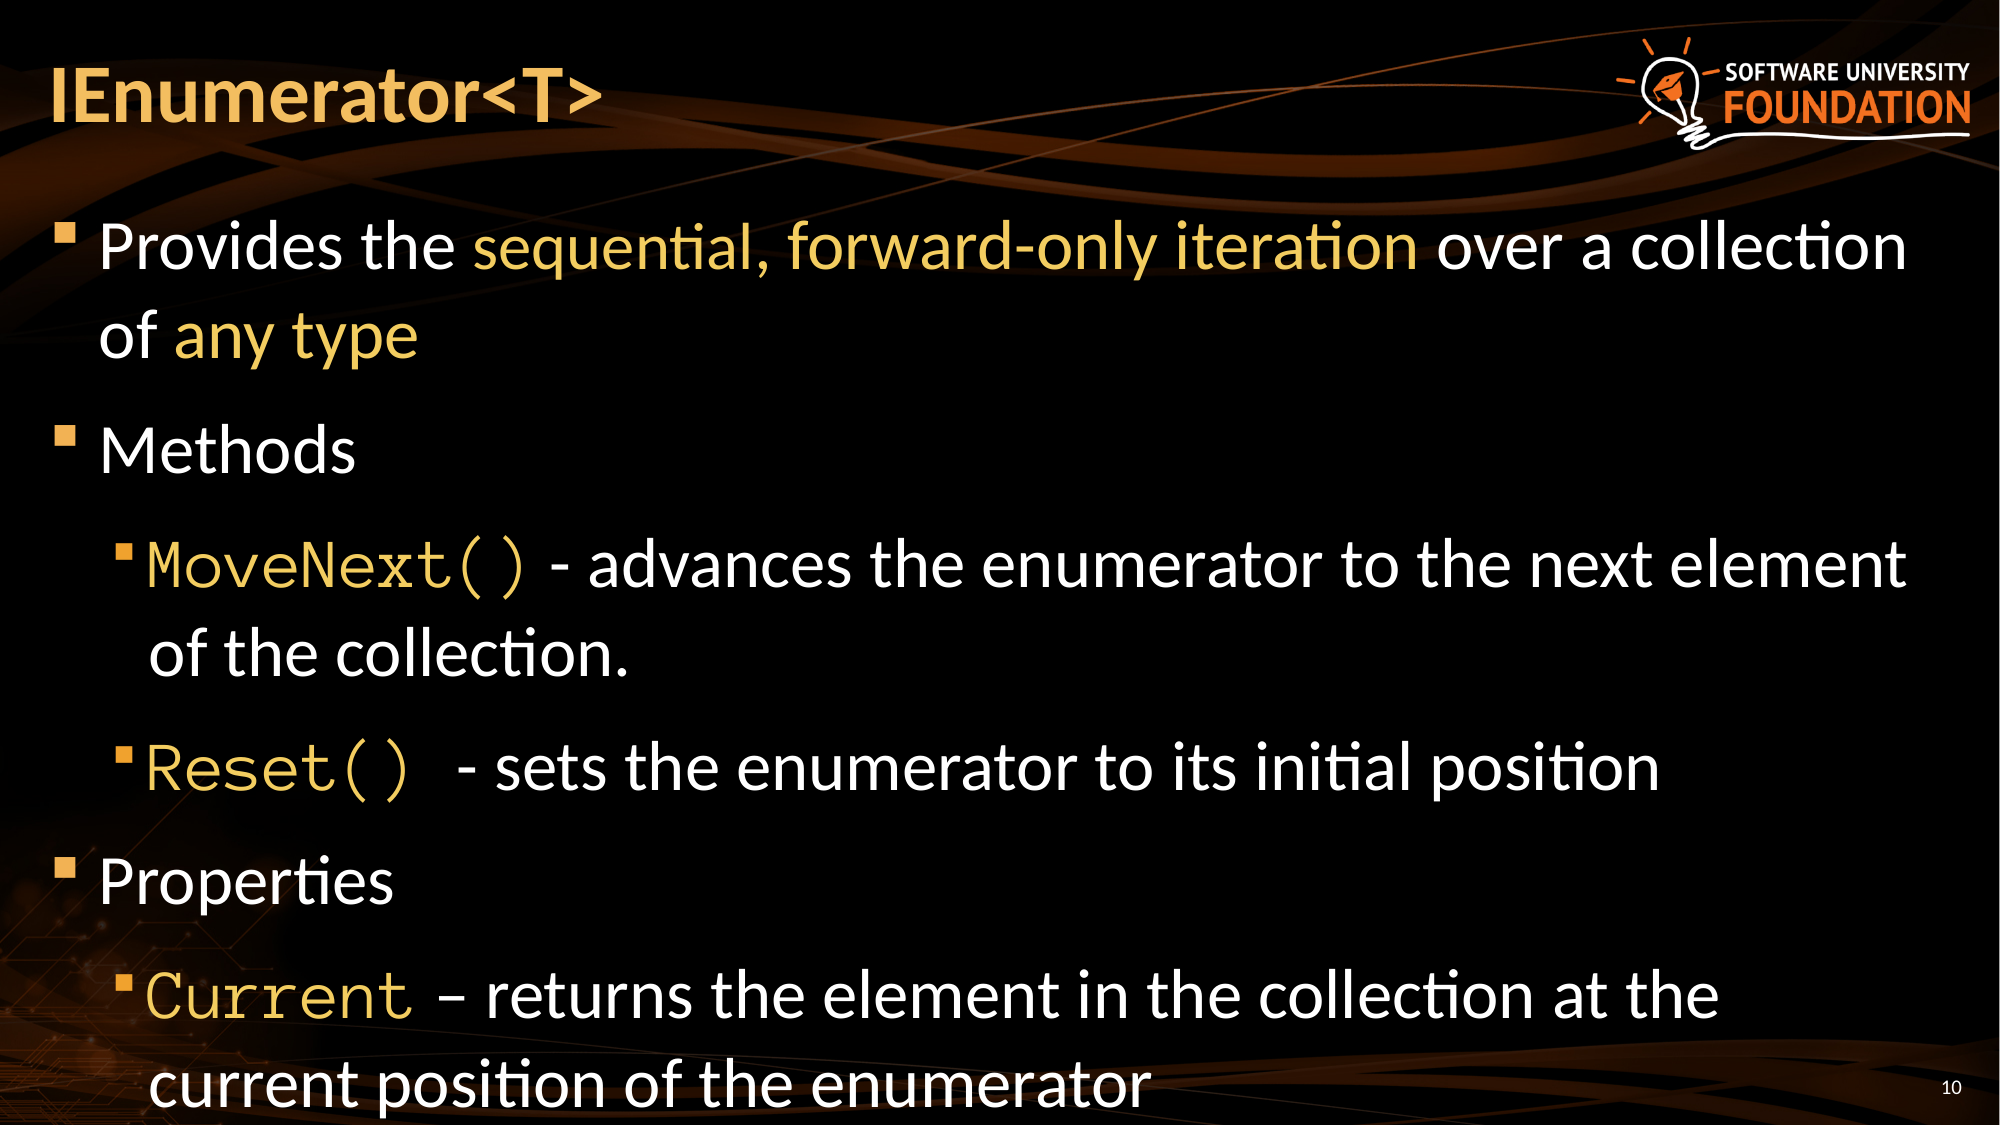

# IEnumerator<T>
Provides the sequential, forward-only iteration over a collection of any type
Methods
MoveNext() - advances the enumerator to the next element of the collection.
Reset() - sets the enumerator to its initial position
Properties
Current – returns the element in the collection at the current position of the enumerator
10